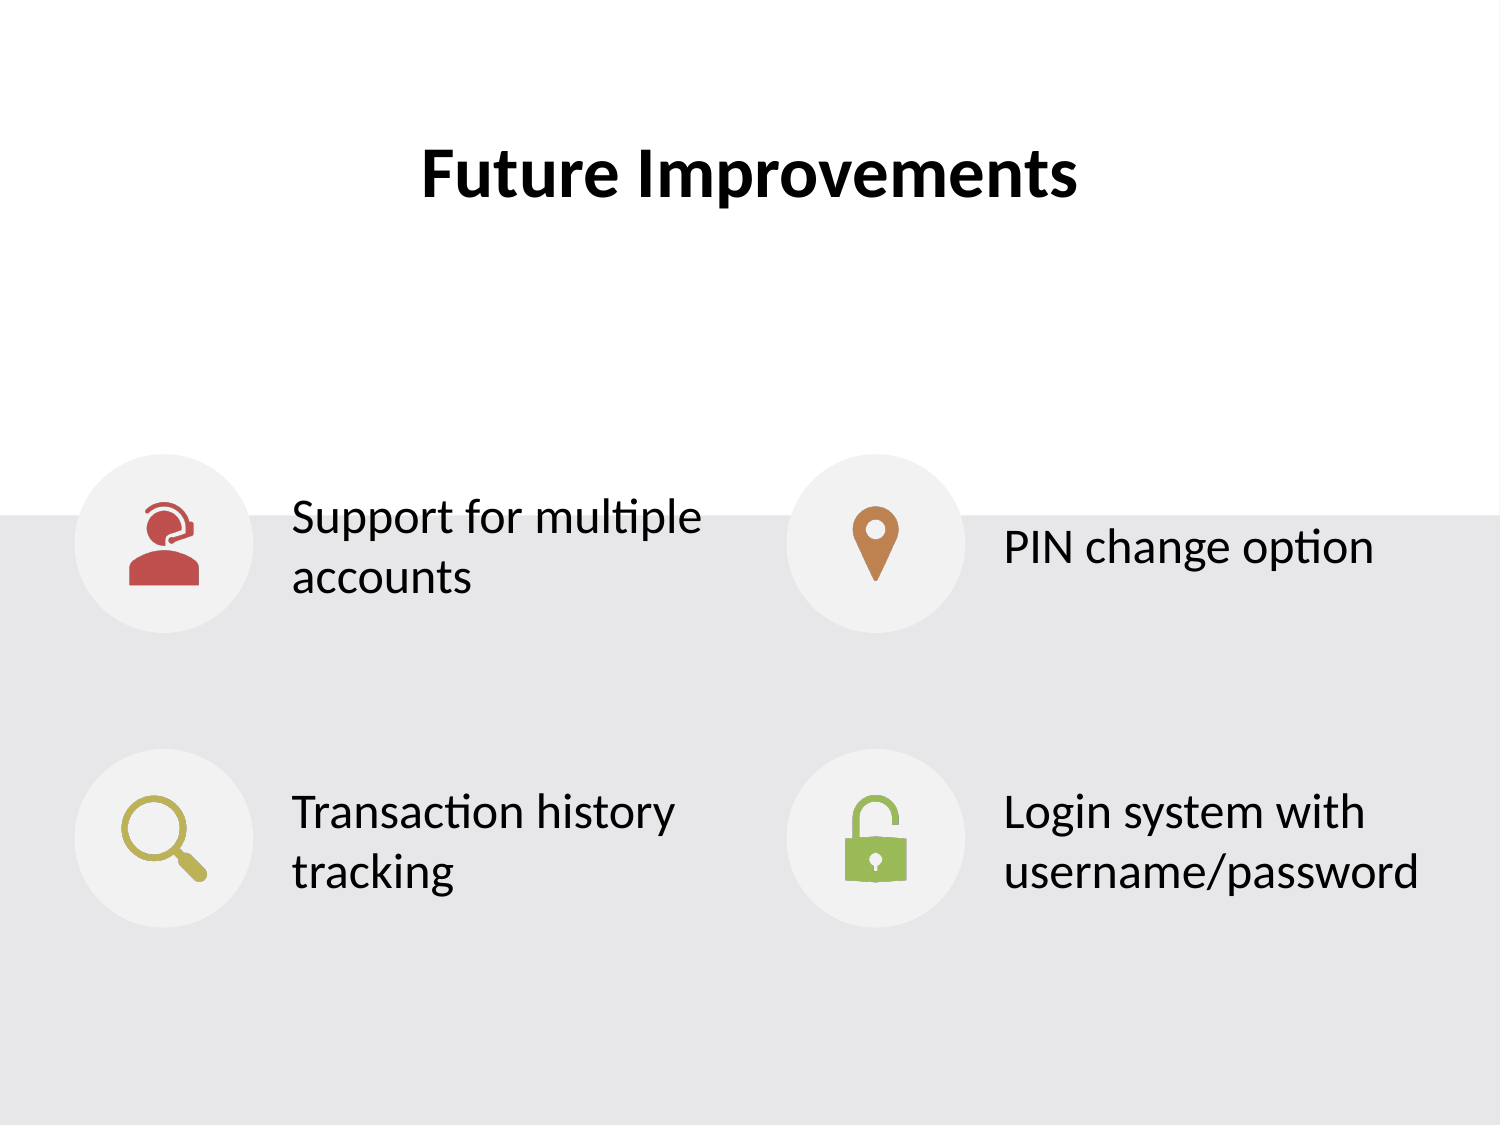

# Future Improvements
Support for multiple accounts
PIN change option
Transaction history tracking
Login system with username/password